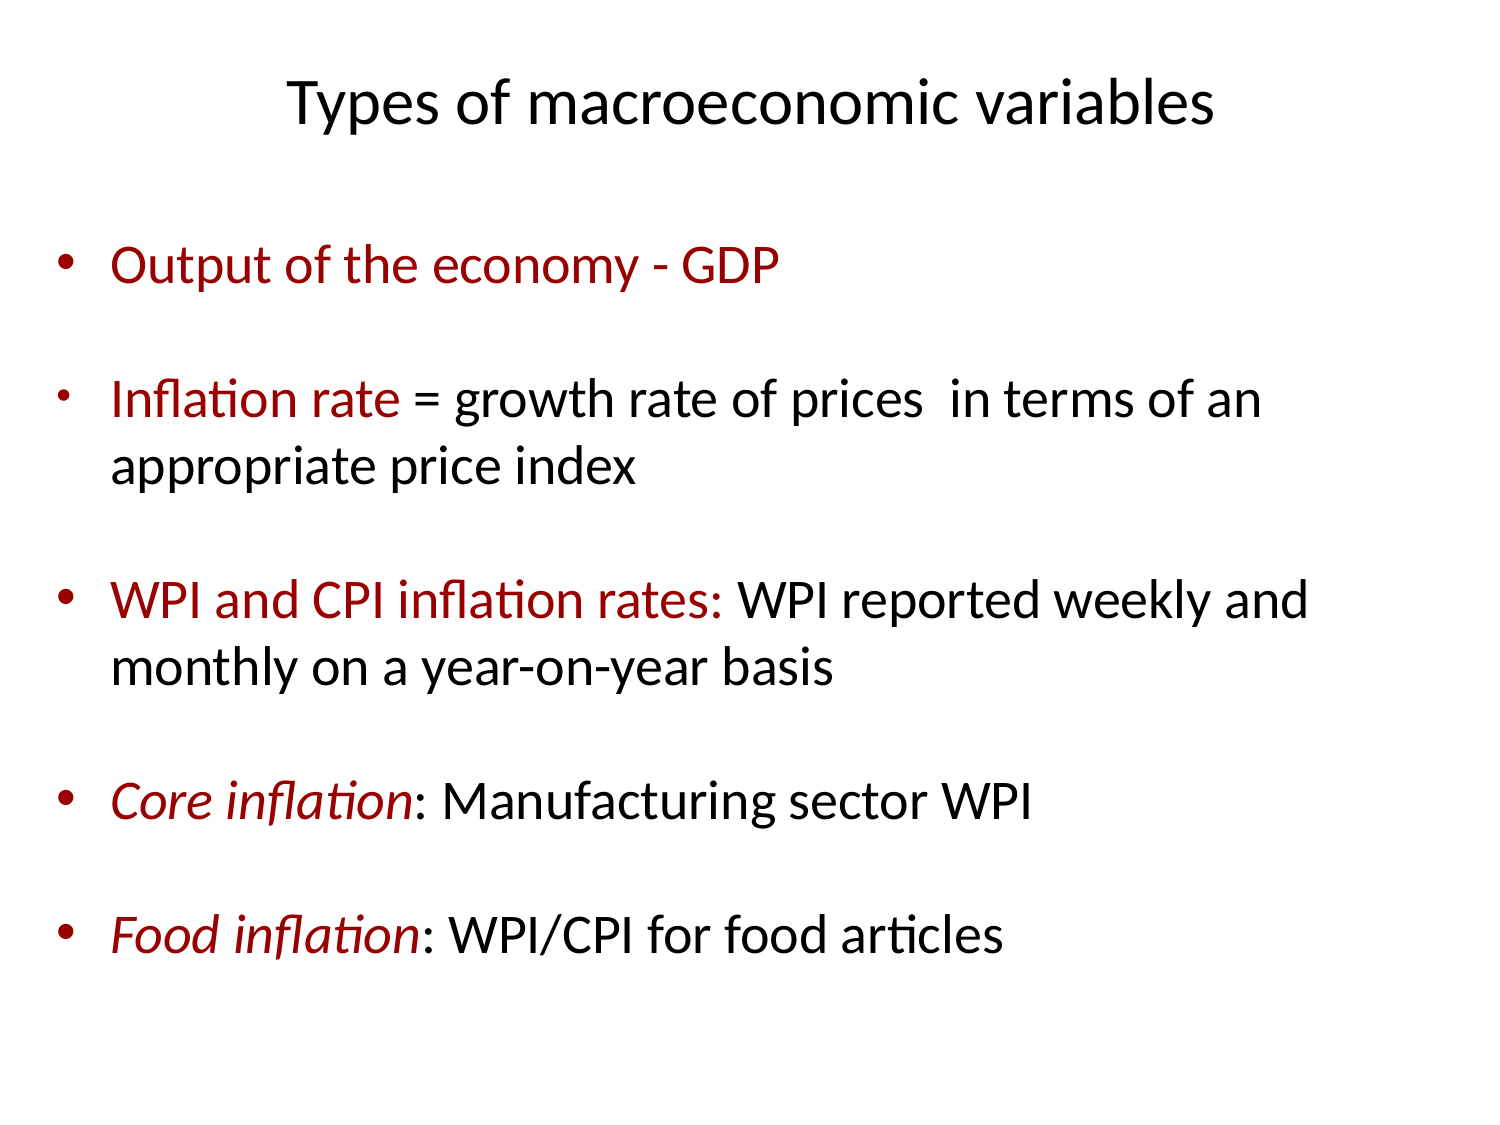

# Types of macroeconomic variables
Output of the economy - GDP

Inflation rate = growth rate of prices  in terms of an appropriate price index

WPI and CPI inflation rates: WPI reported weekly and monthly on a year-on-year basis

Core inflation: Manufacturing sector WPI

Food inflation: WPI/CPI for food articles